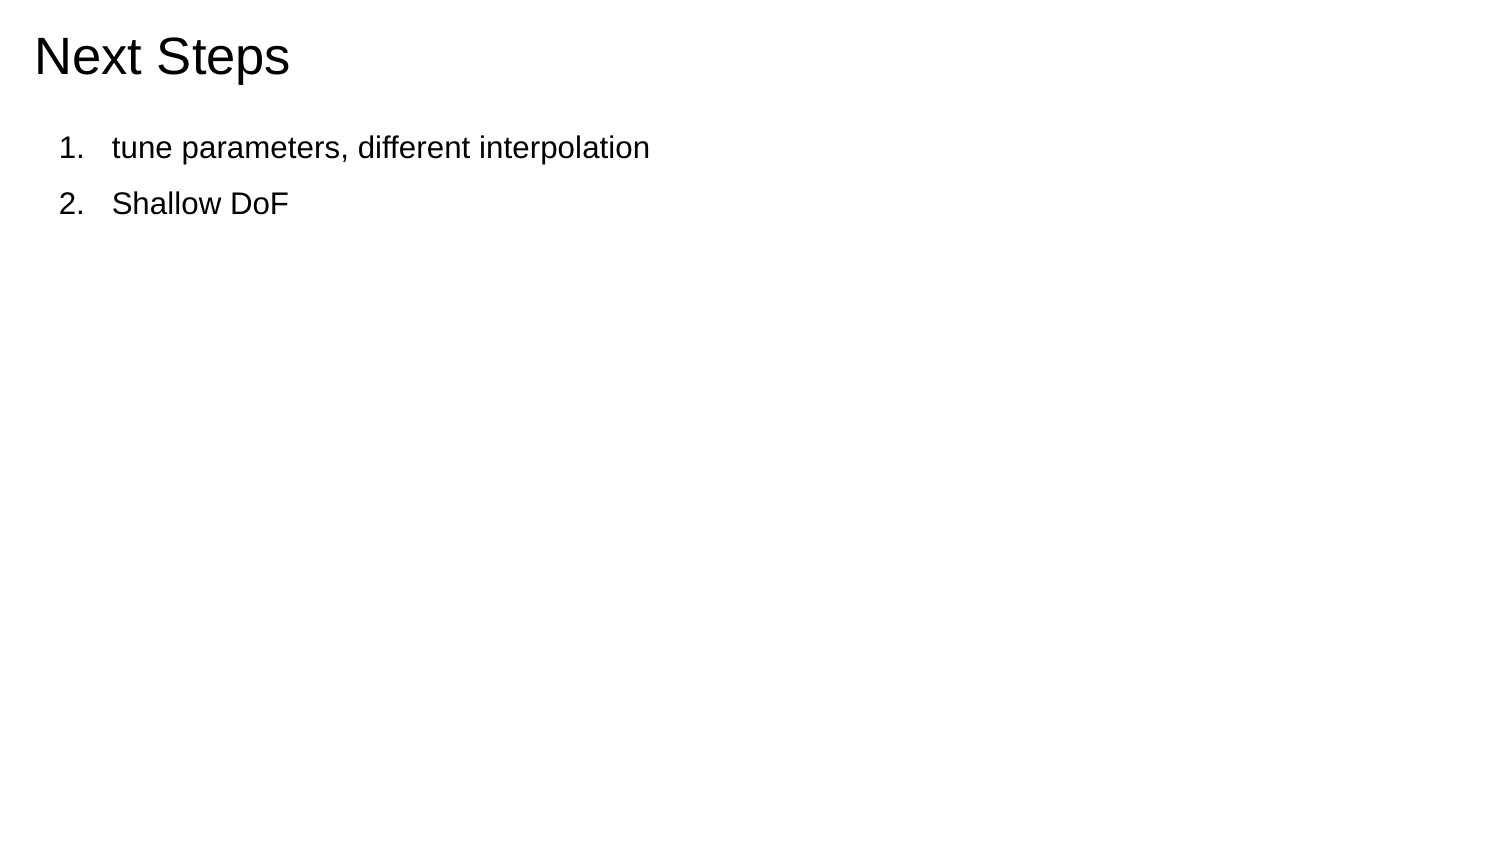

# Next Steps
tune parameters, different interpolation
Shallow DoF